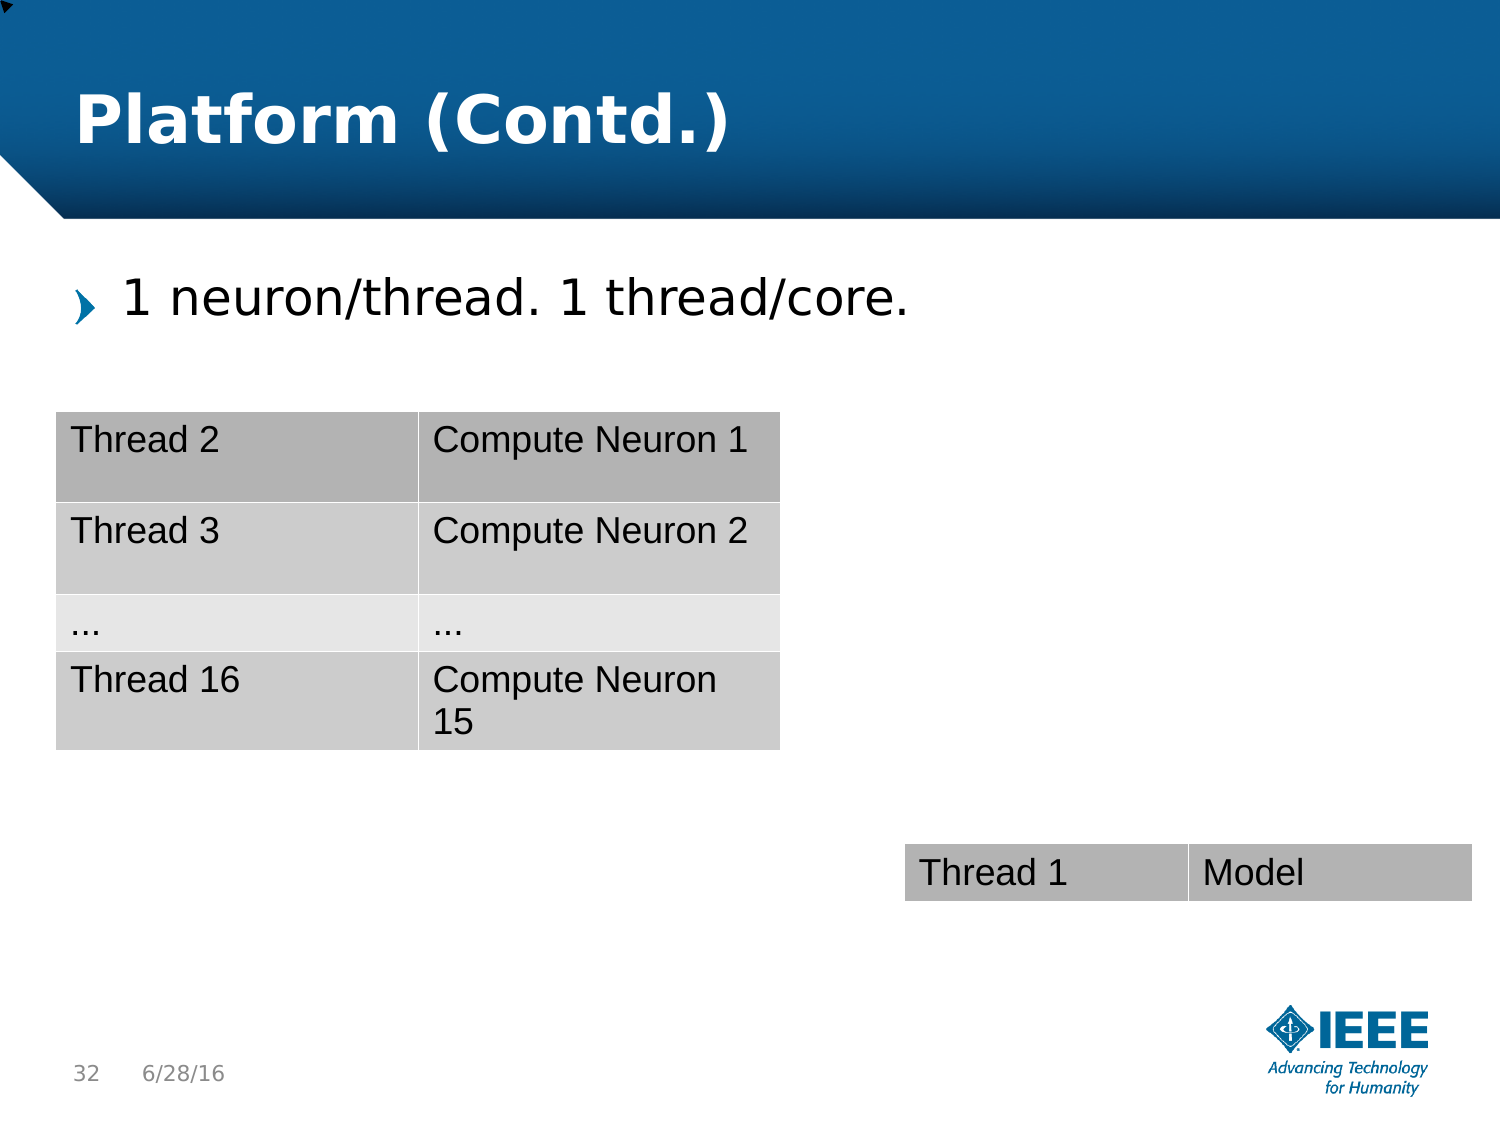

Platform (Contd.)
  1 neuron/thread. 1 thread/core.

| Thread 2 | Compute Neuron 1 |
| --- | --- |
| Thread 3 | Compute Neuron 2 |
| ... | ... |
| Thread 16 | Compute Neuron 15 |
| Thread 1 | Model |
| --- | --- |
32
6/28/16